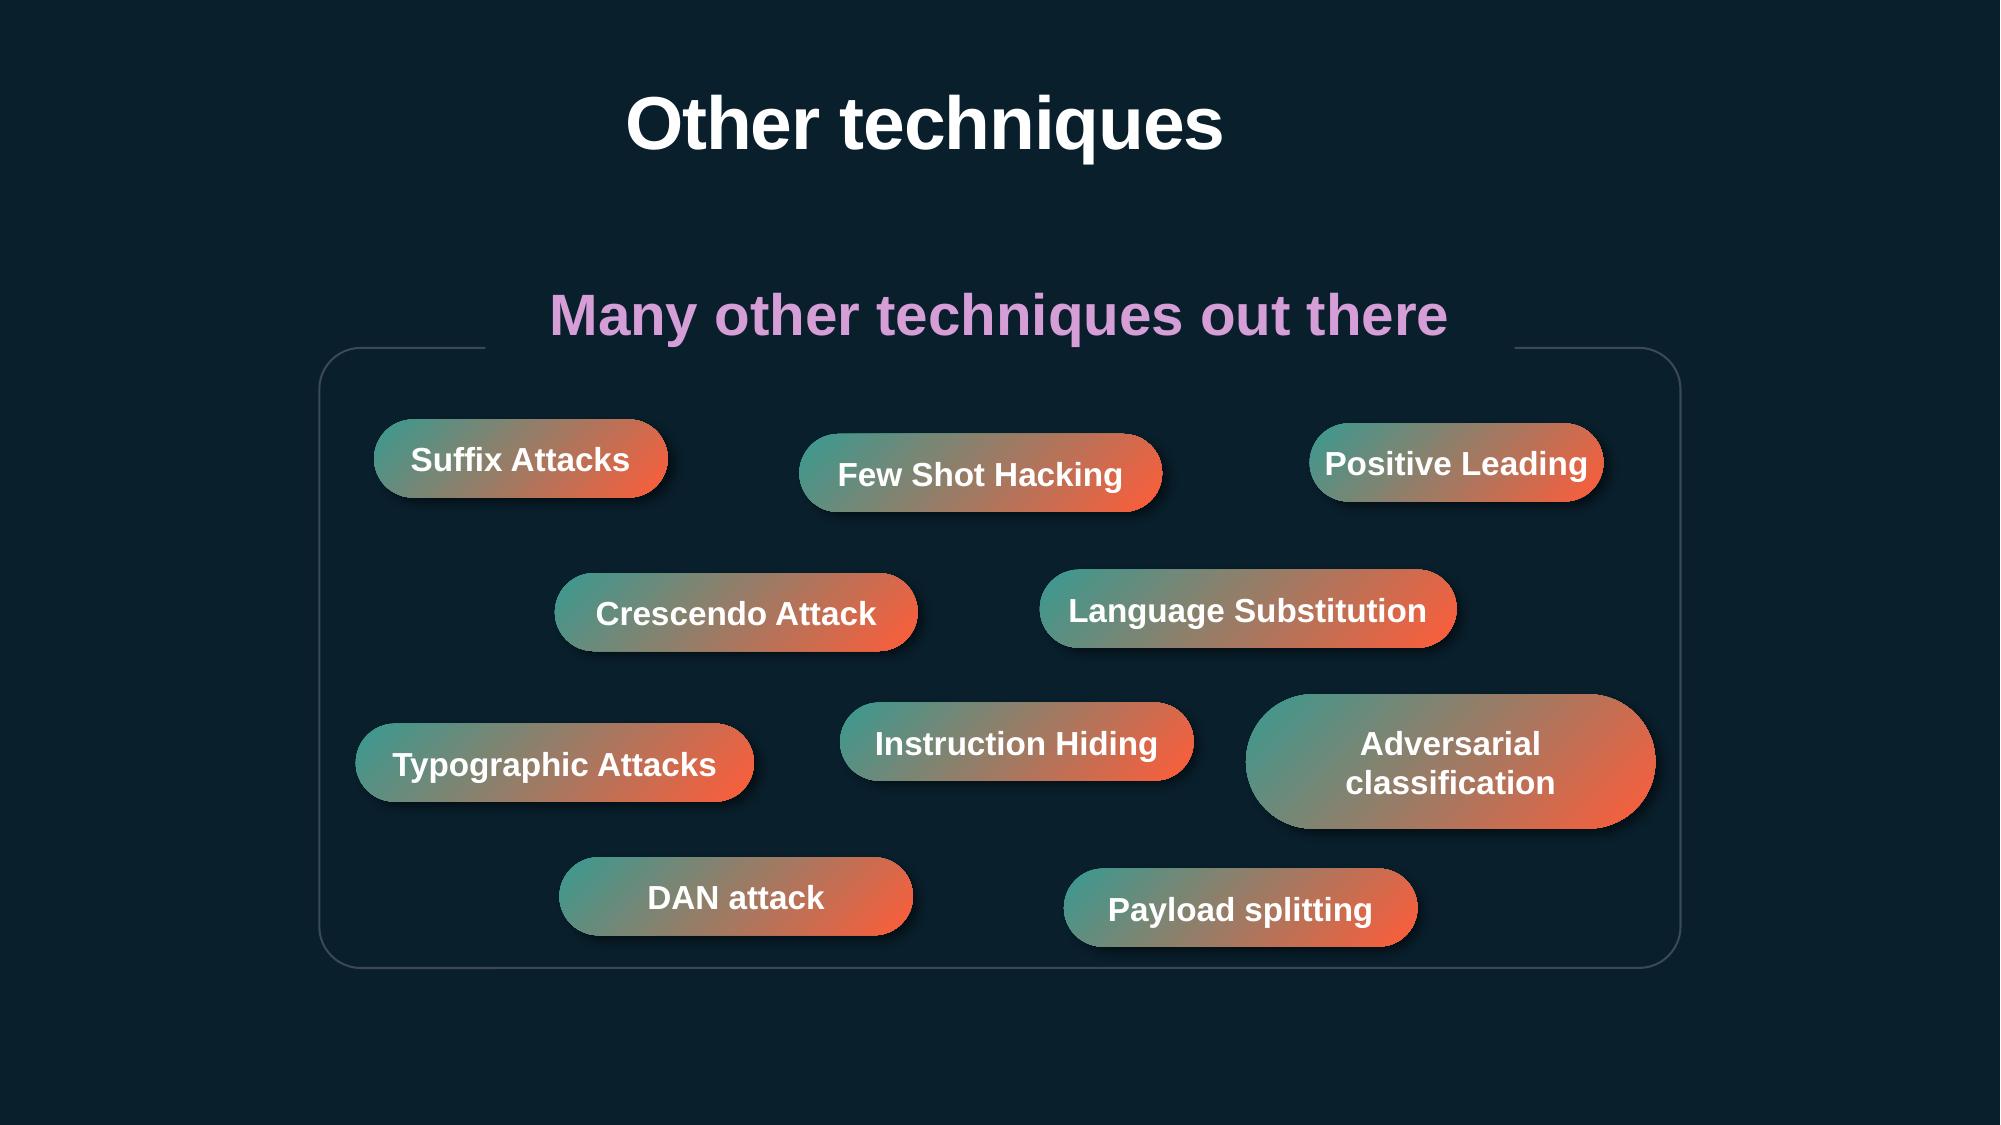

# Other techniques
Many other techniques out there

Suffix Attacks
Positive Leading
Few Shot Hacking
Language Substitution
Crescendo Attack
Instruction Hiding
Adversarial classification
Typographic Attacks
DAN attack
Payload splitting